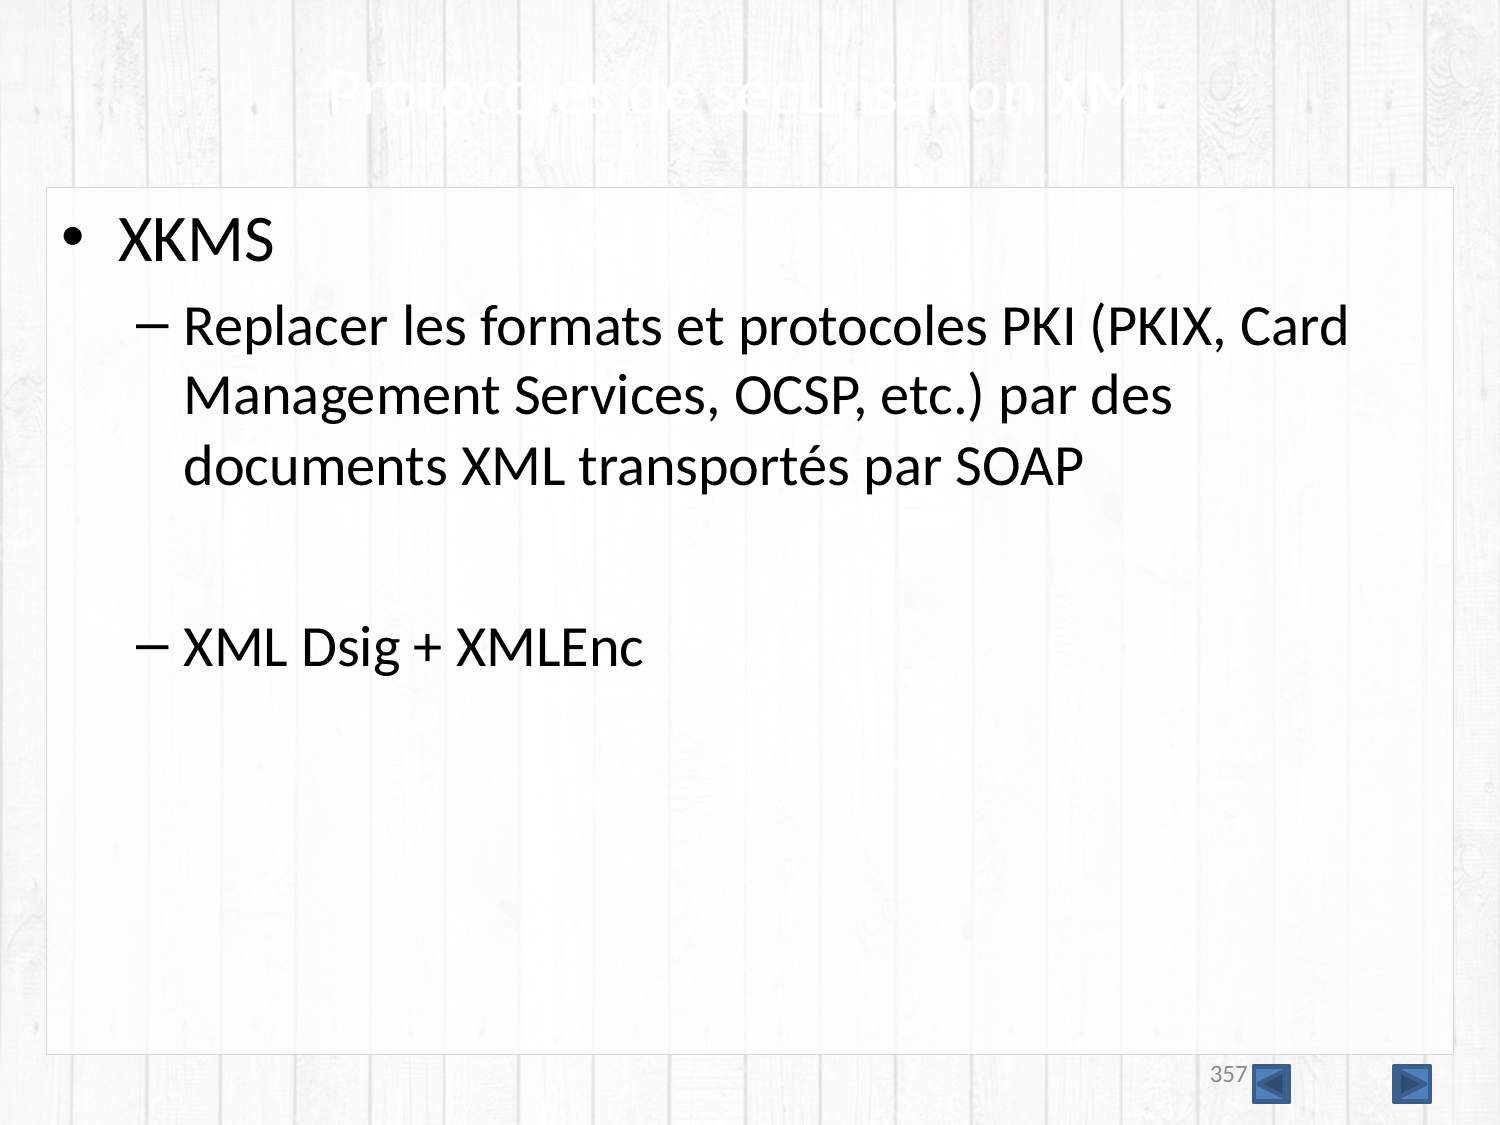

# Protocoles de sécurisation XML
XKMS
Replacer les formats et protocoles PKI (PKIX, Card Management Services, OCSP, etc.) par des documents XML transportés par SOAP

XML Dsig + XMLEnc
357